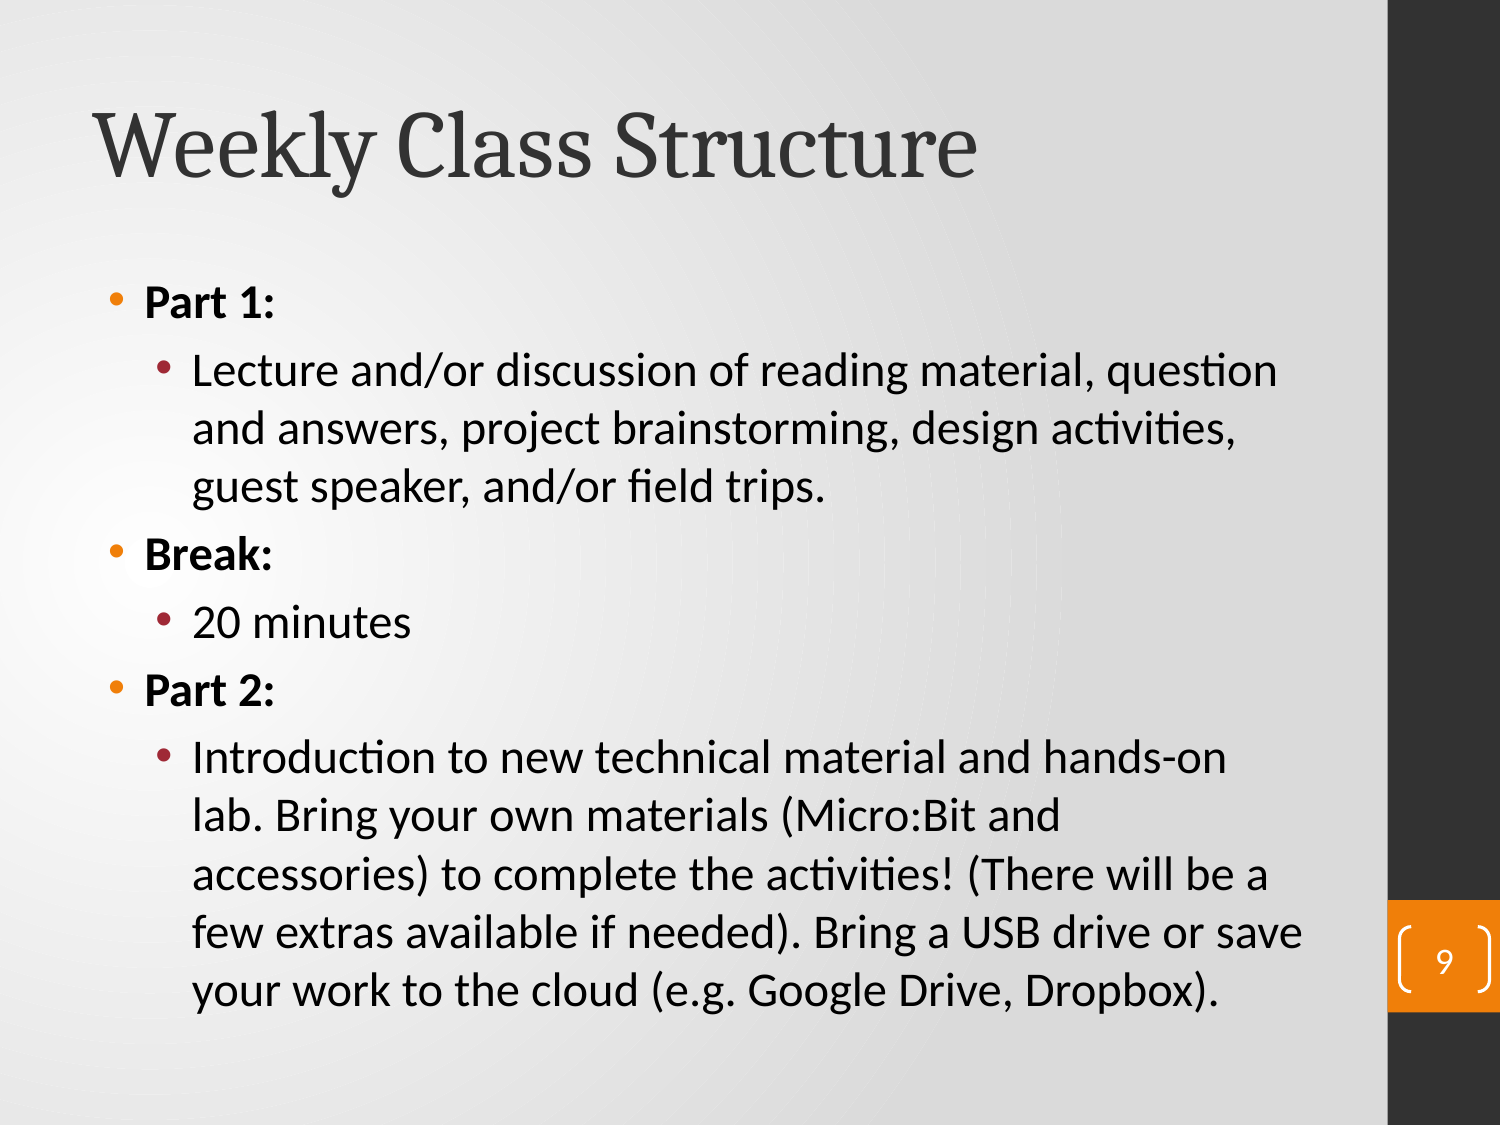

# Weekly Class Structure
Part 1:
Lecture and/or discussion of reading material, question and answers, project brainstorming, design activities, guest speaker, and/or field trips.
Break:
20 minutes
Part 2:
Introduction to new technical material and hands-on lab. Bring your own materials (Micro:Bit and accessories) to complete the activities! (There will be a few extras available if needed). Bring a USB drive or save your work to the cloud (e.g. Google Drive, Dropbox).
9